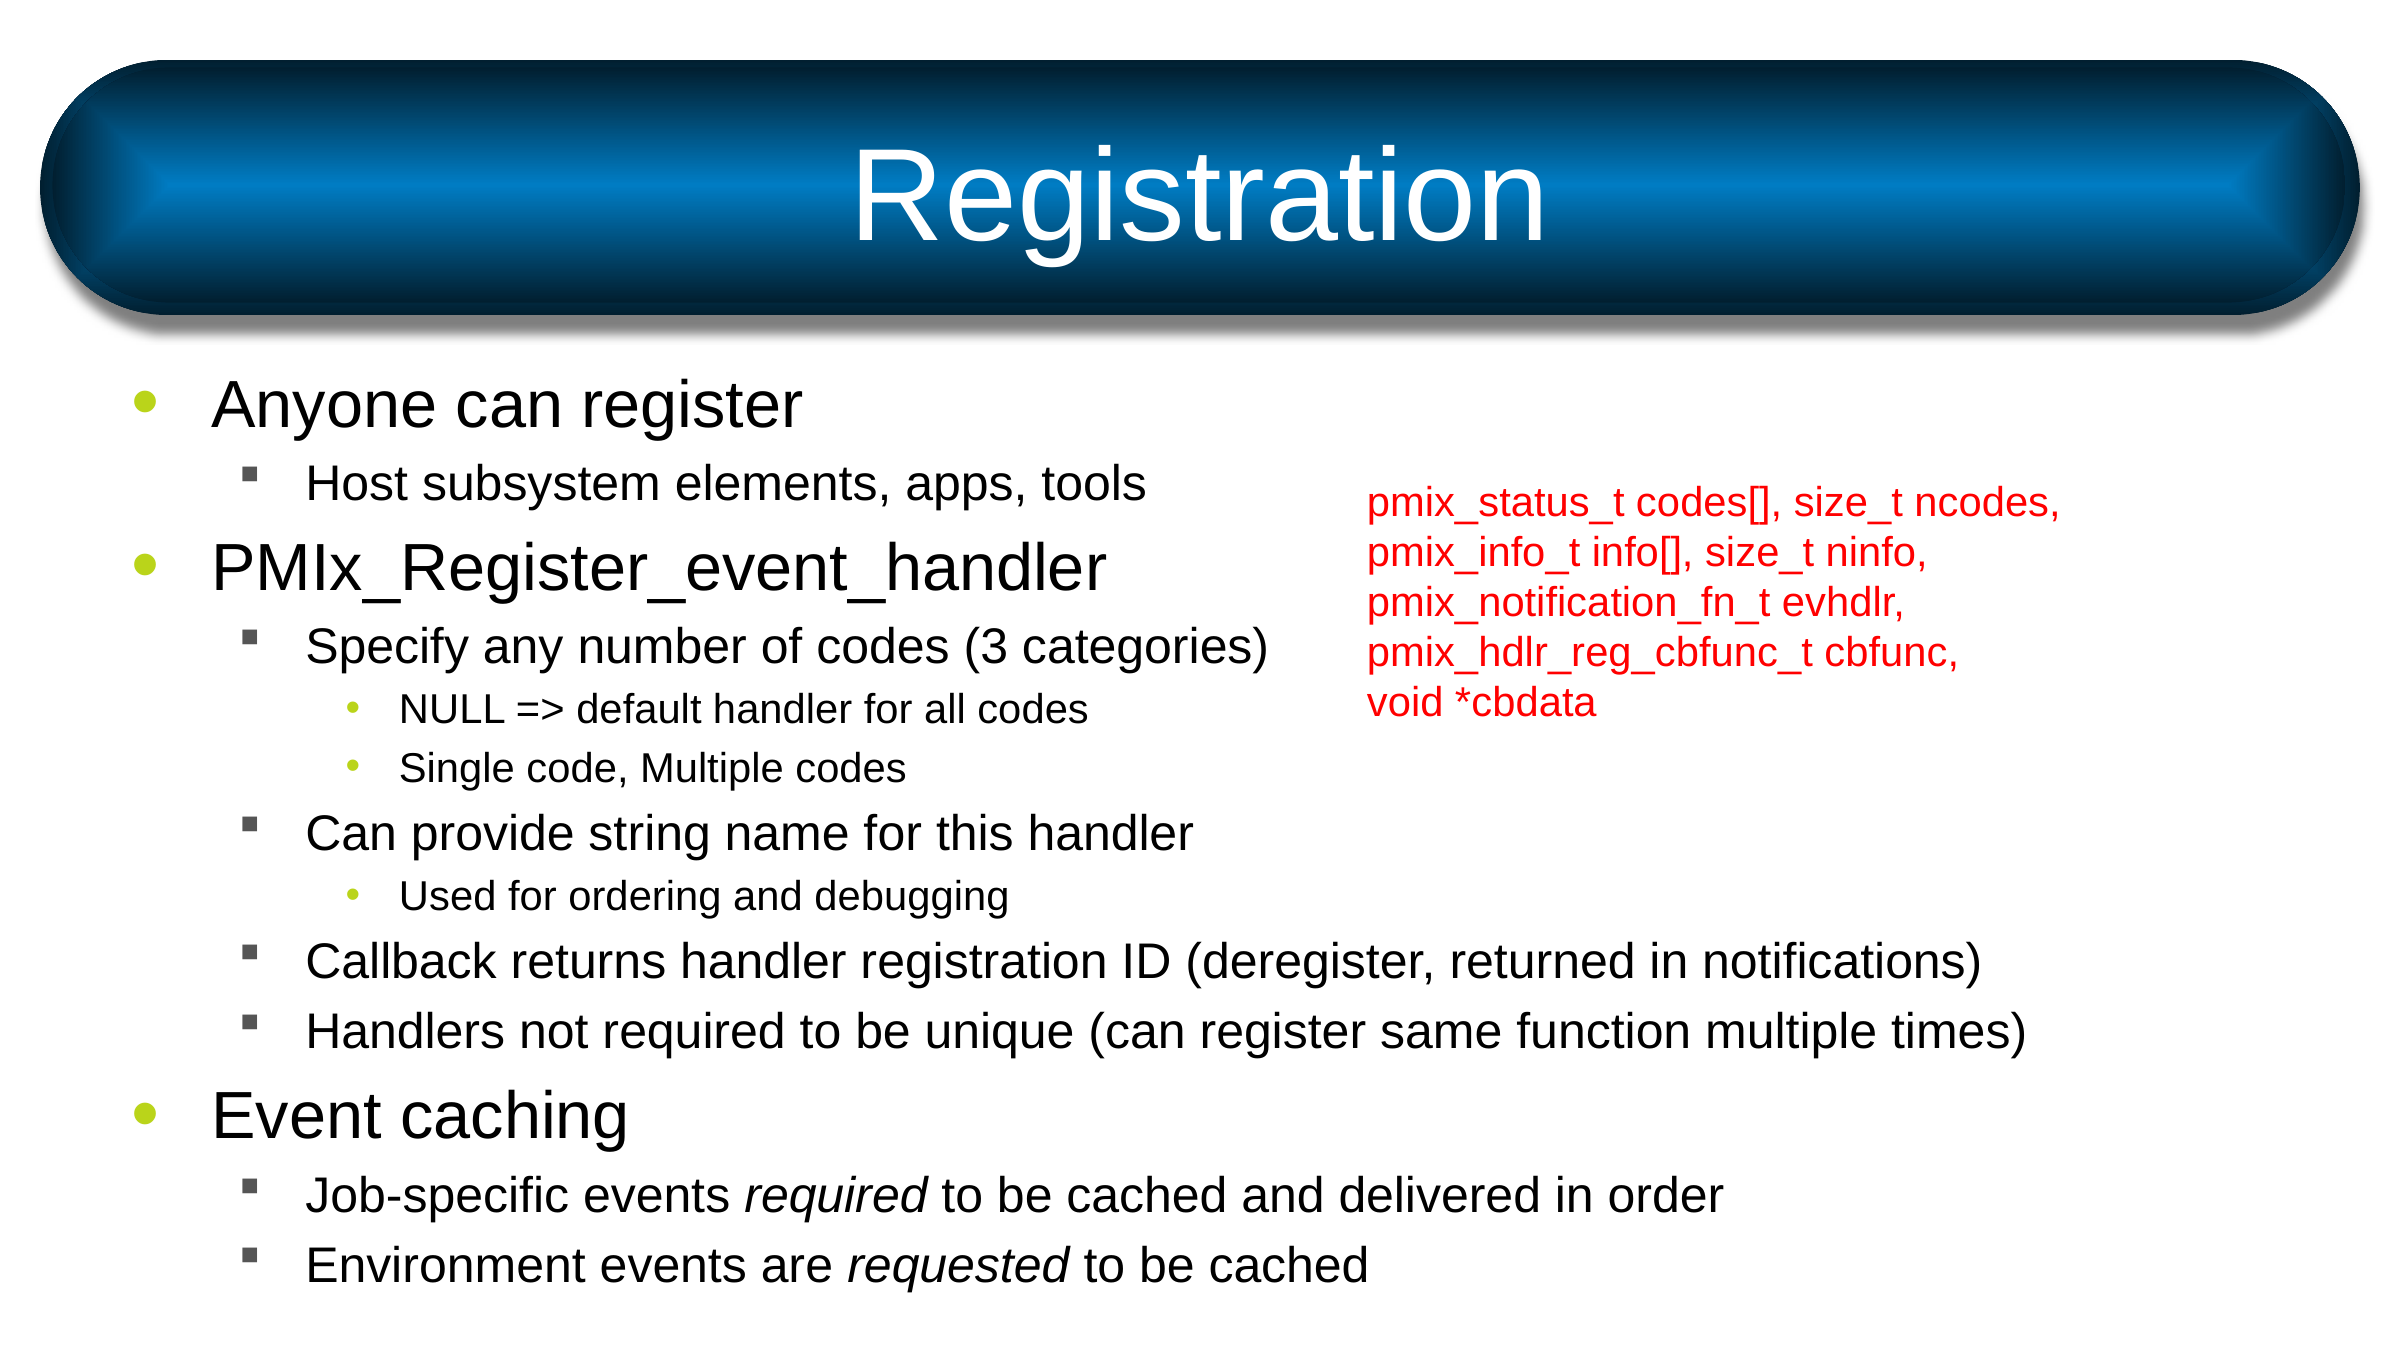

# Registration
Anyone can register
Host subsystem elements, apps, tools
PMIx_Register_event_handler
Specify any number of codes (3 categories)
NULL => default handler for all codes
Single code, Multiple codes
Can provide string name for this handler
Used for ordering and debugging
Callback returns handler registration ID (deregister, returned in notifications)
Handlers not required to be unique (can register same function multiple times)
Event caching
Job-specific events required to be cached and delivered in order
Environment events are requested to be cached
pmix_status_t codes[], size_t ncodes,
pmix_info_t info[], size_t ninfo,
pmix_notification_fn_t evhdlr,
pmix_hdlr_reg_cbfunc_t cbfunc,
void *cbdata